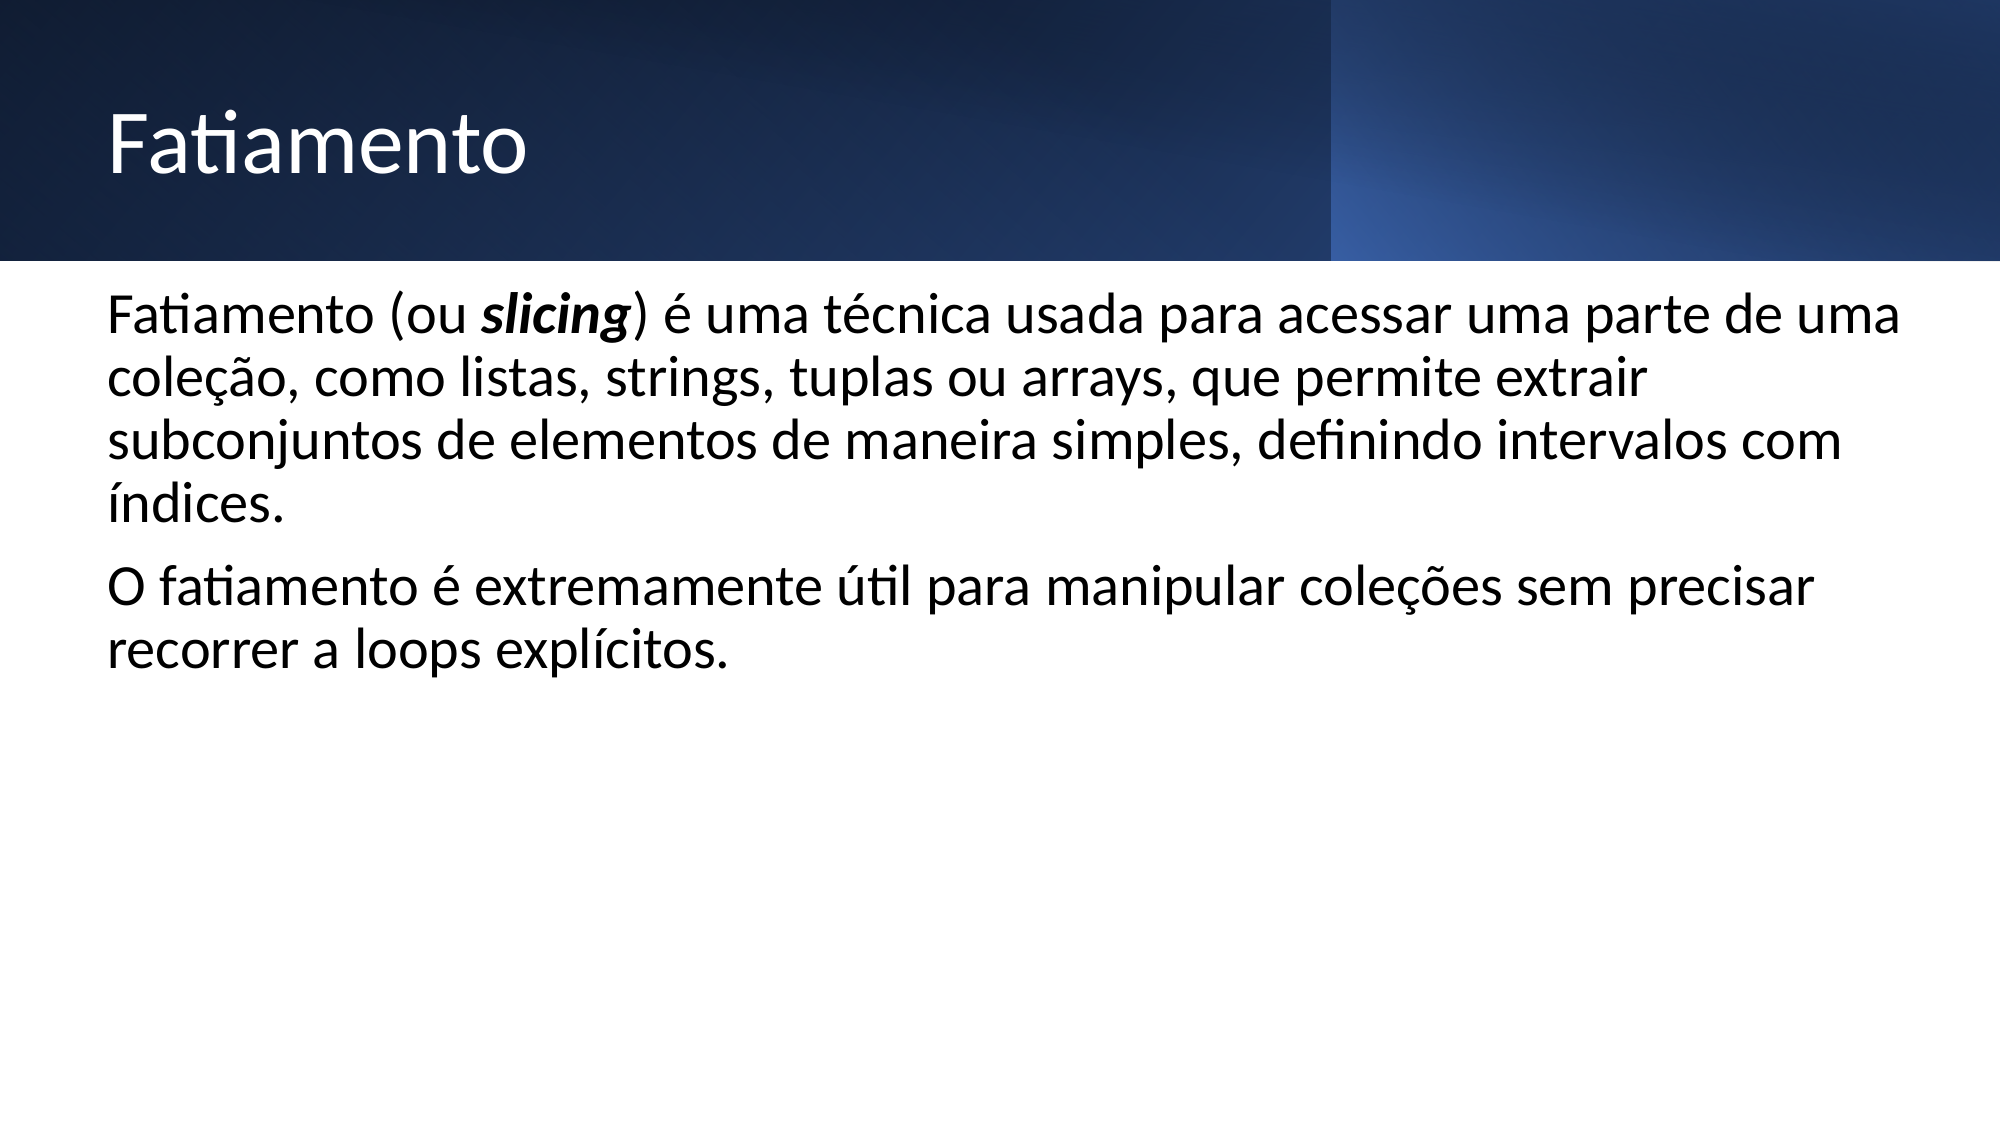

# Fatiamento
Fatiamento (ou slicing) é uma técnica usada para acessar uma parte de uma coleção, como listas, strings, tuplas ou arrays, que permite extrair subconjuntos de elementos de maneira simples, definindo intervalos com índices.
O fatiamento é extremamente útil para manipular coleções sem precisar recorrer a loops explícitos.